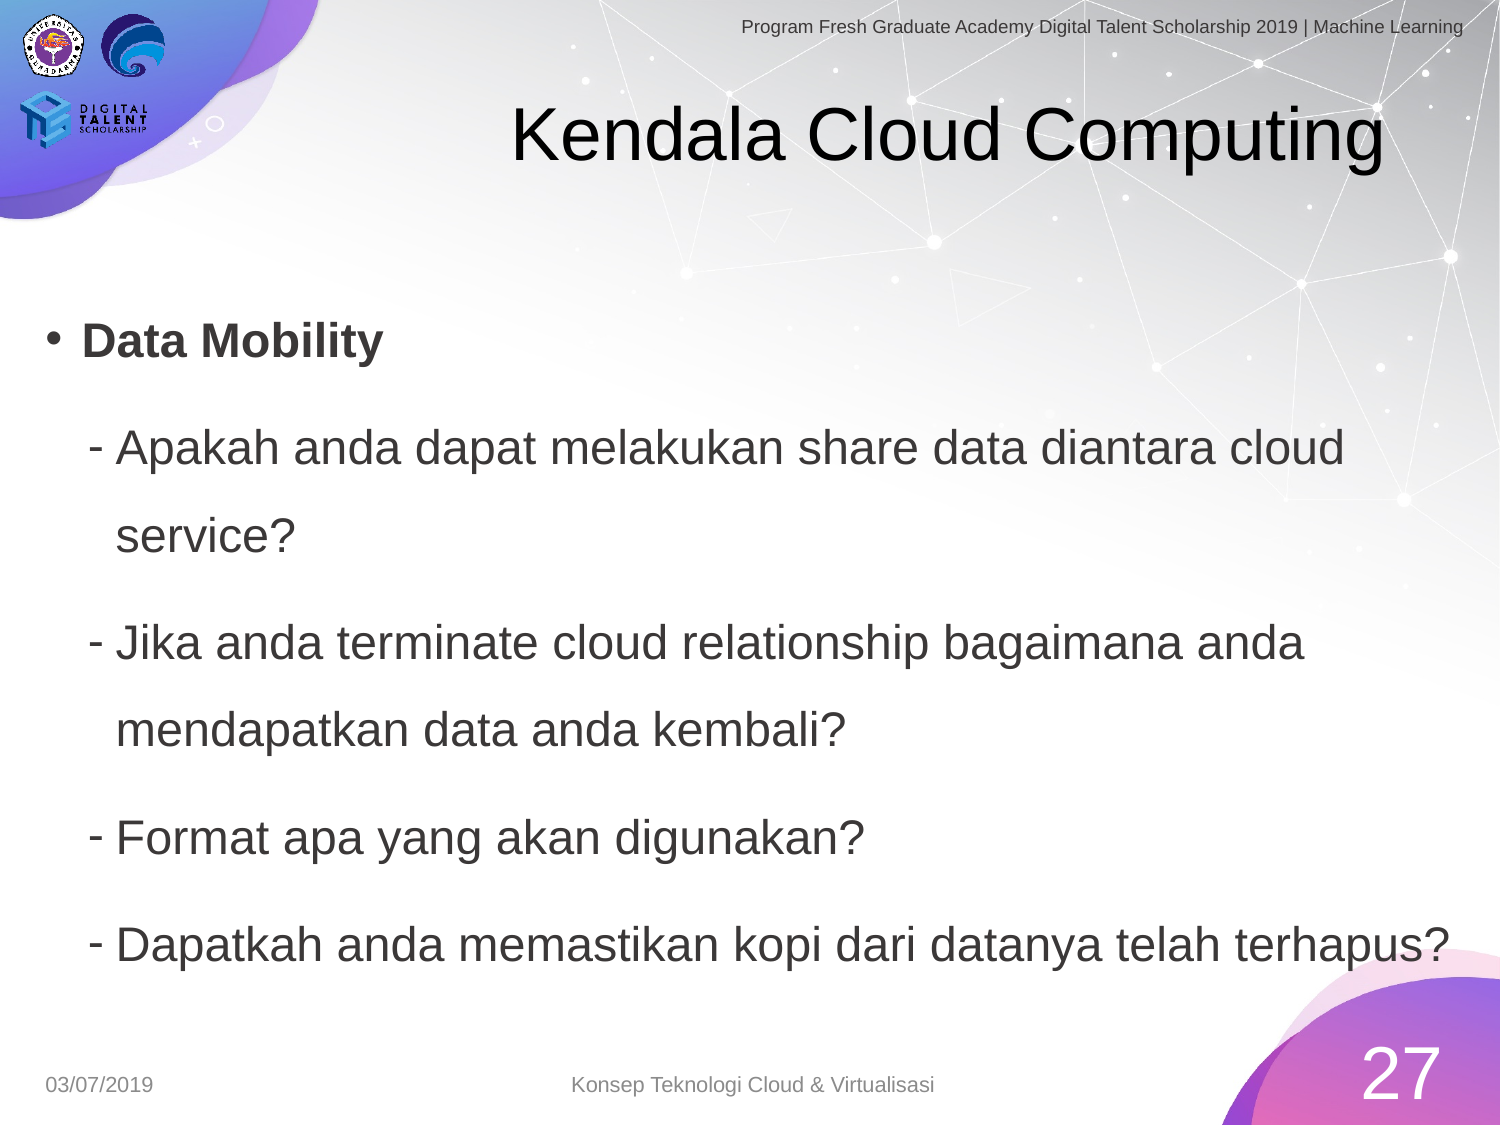

# Kendala Cloud Computing
Data Mobility
Apakah anda dapat melakukan share data diantara cloud service?
Jika anda terminate cloud relationship bagaimana anda mendapatkan data anda kembali?
Format apa yang akan digunakan?
Dapatkah anda memastikan kopi dari datanya telah terhapus?
27
Konsep Teknologi Cloud & Virtualisasi
03/07/2019